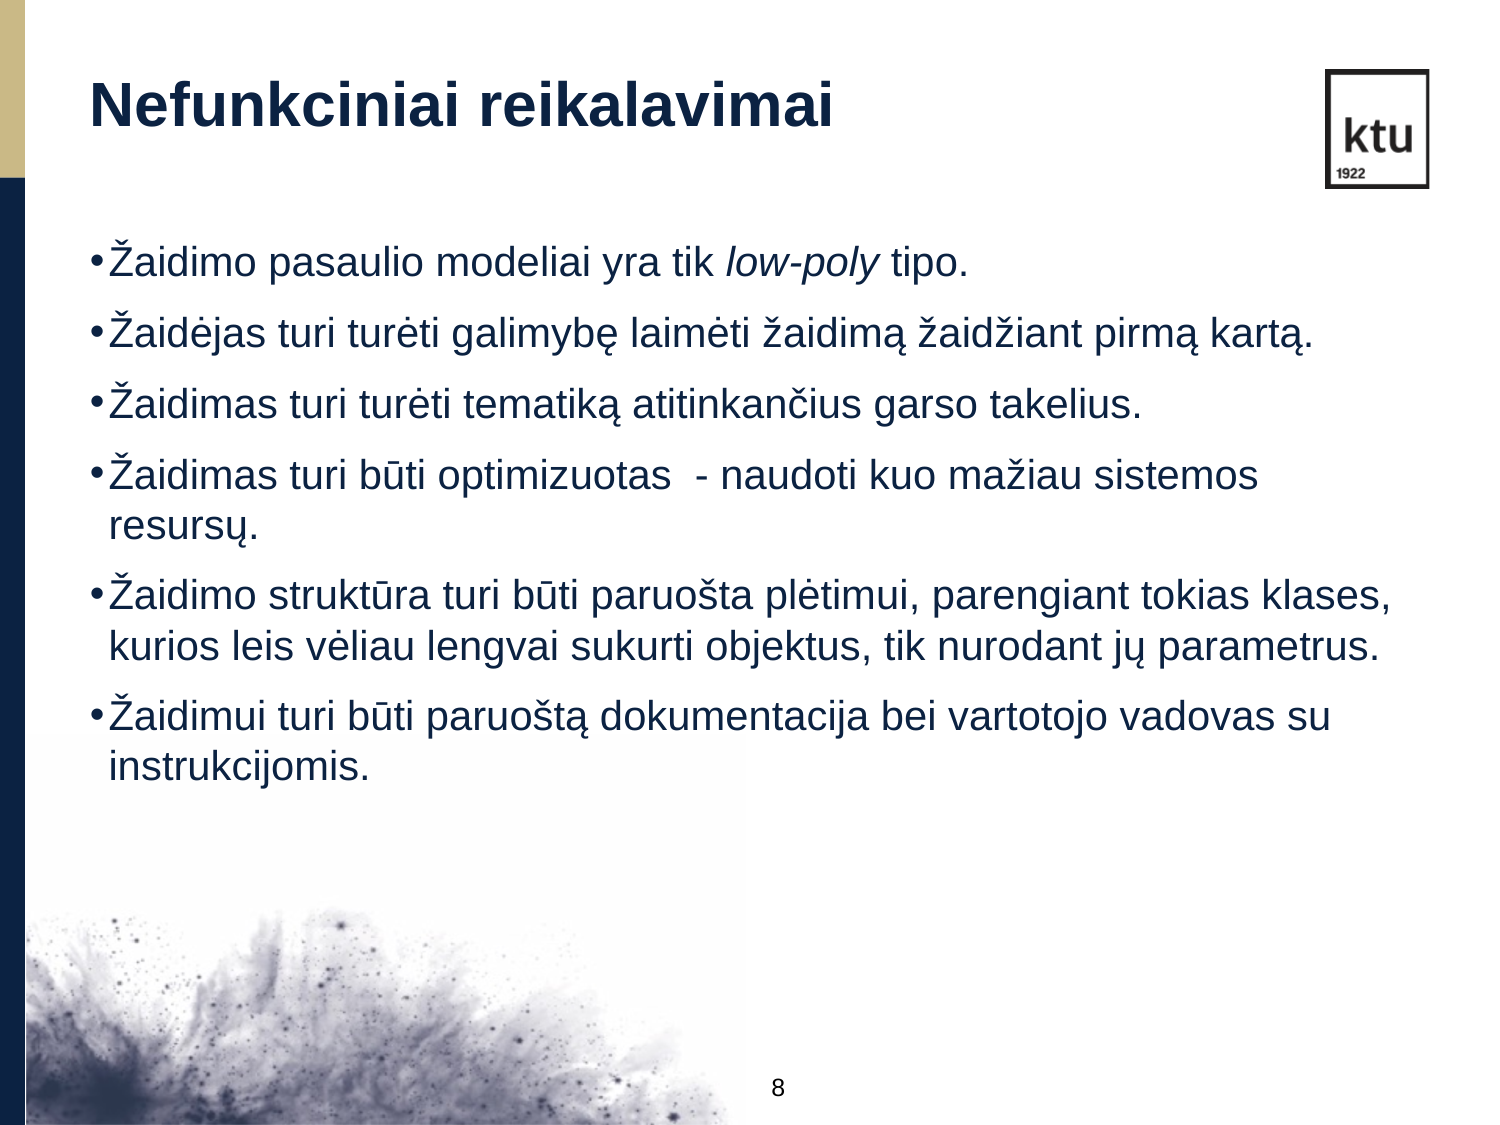

Nefunkciniai reikalavimai
Žaidimo pasaulio modeliai yra tik low-poly tipo.
Žaidėjas turi turėti galimybę laimėti žaidimą žaidžiant pirmą kartą.
Žaidimas turi turėti tematiką atitinkančius garso takelius.
Žaidimas turi būti optimizuotas  - naudoti kuo mažiau sistemos resursų.
Žaidimo struktūra turi būti paruošta plėtimui, parengiant tokias klases, kurios leis vėliau lengvai sukurti objektus, tik nurodant jų parametrus.
Žaidimui turi būti paruoštą dokumentacija bei vartotojo vadovas su instrukcijomis.